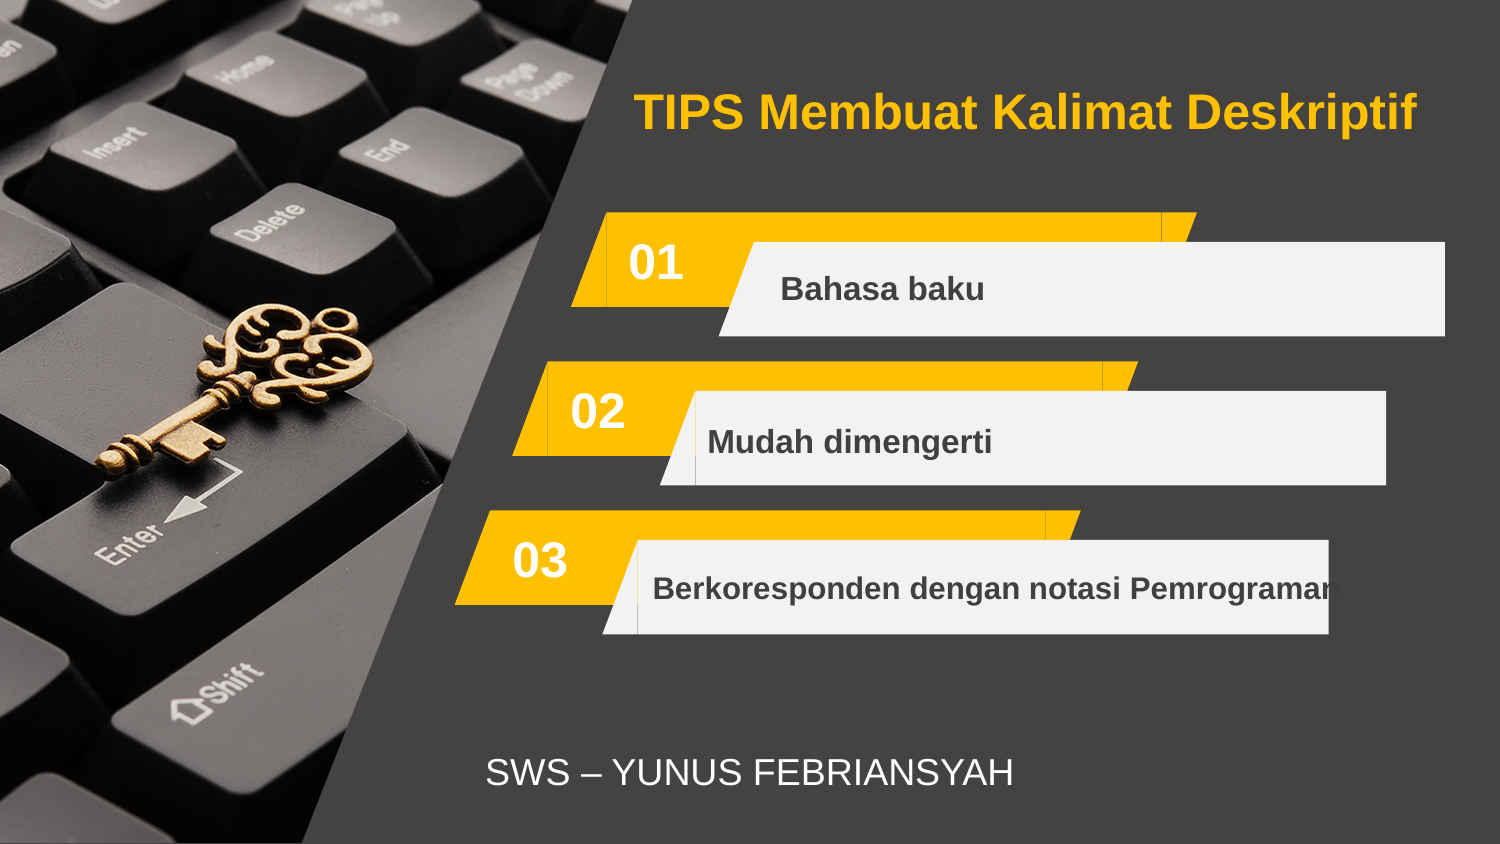

TIPS Membuat Kalimat Deskriptif

01
Bahasa baku

02
Mudah dimengerti

03
Berkoresponden dengan notasi Pemrograman